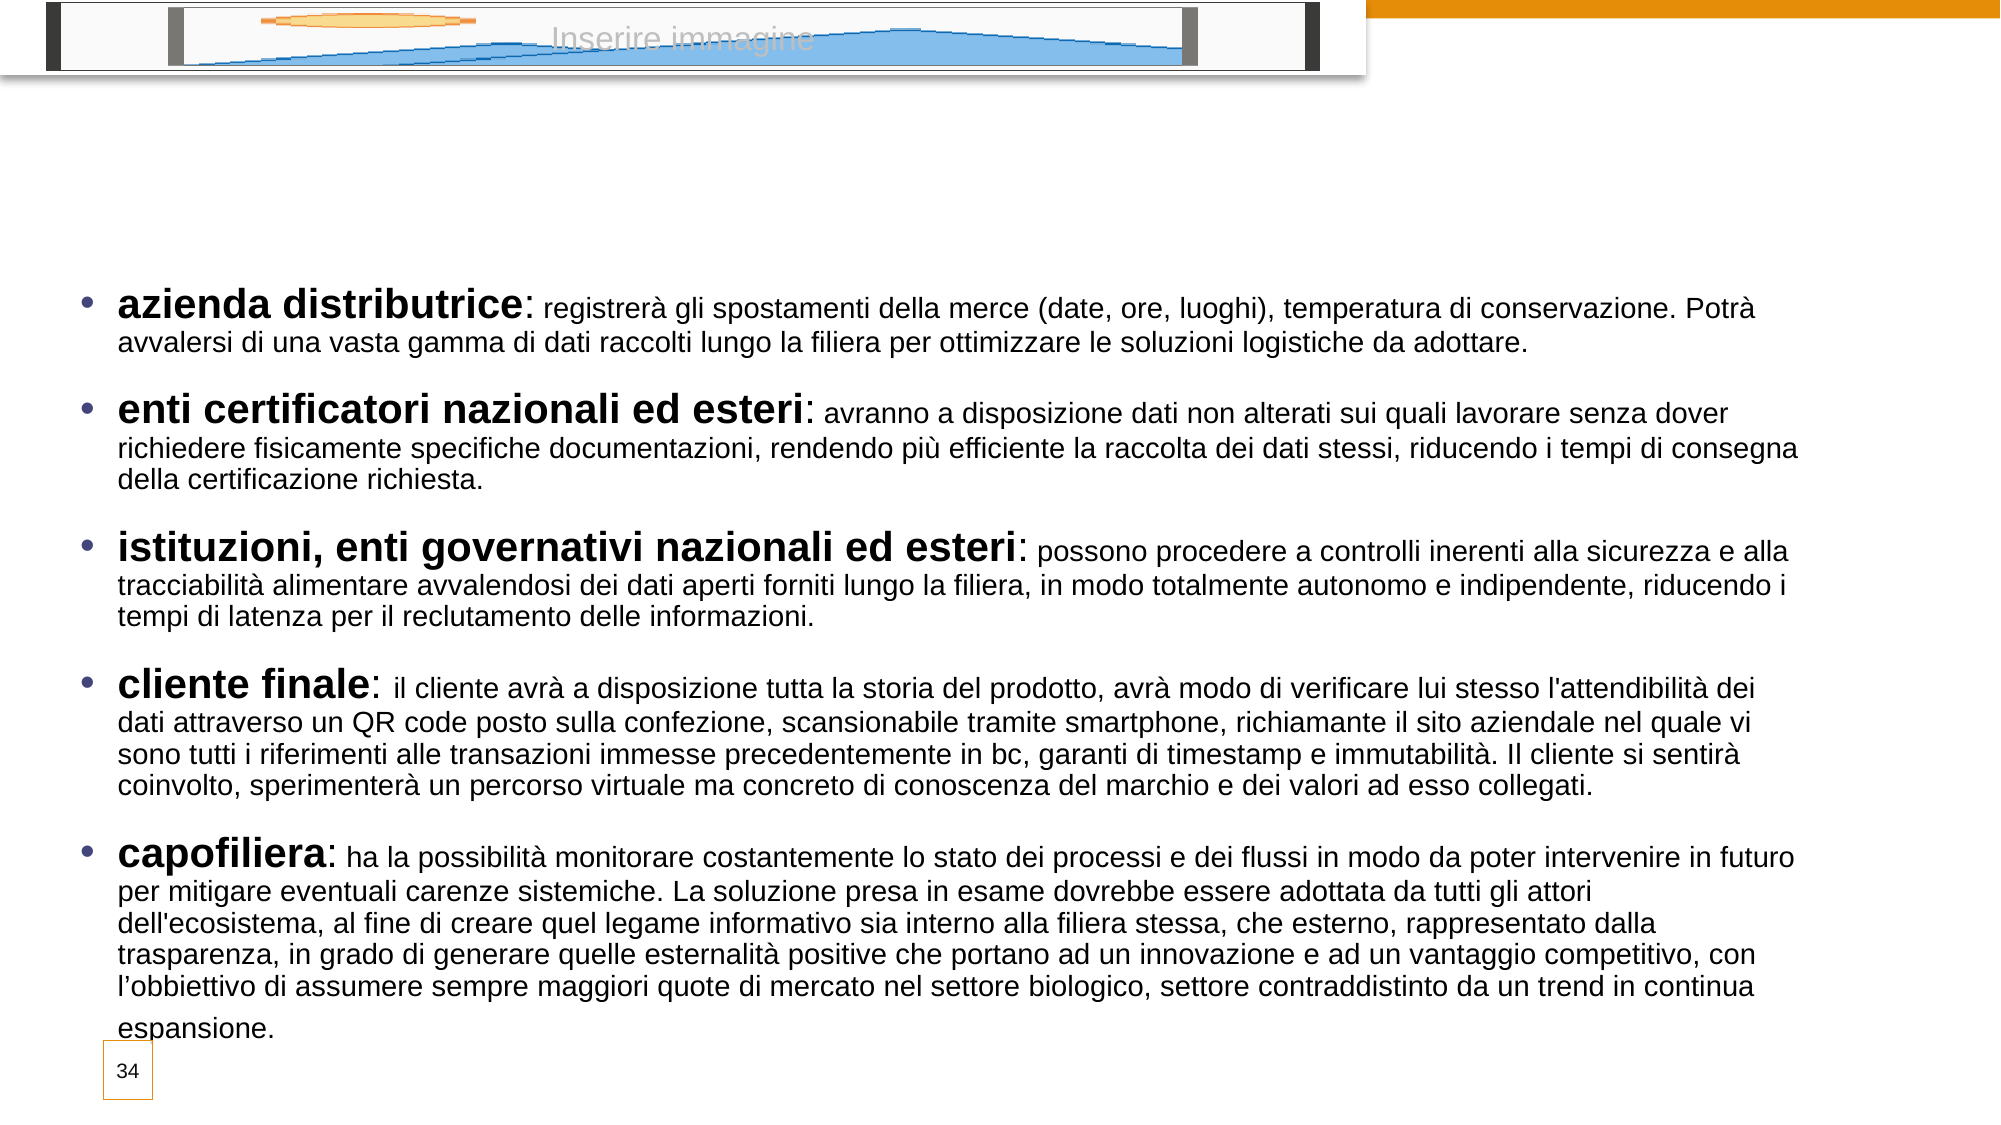

azienda distributrice: registrerà gli spostamenti della merce (date, ore, luoghi), temperatura di conservazione. Potrà avvalersi di una vasta gamma di dati raccolti lungo la filiera per ottimizzare le soluzioni logistiche da adottare.
enti certificatori nazionali ed esteri: avranno a disposizione dati non alterati sui quali lavorare senza dover richiedere fisicamente specifiche documentazioni, rendendo più efficiente la raccolta dei dati stessi, riducendo i tempi di consegna della certificazione richiesta.
istituzioni, enti governativi nazionali ed esteri: possono procedere a controlli inerenti alla sicurezza e alla tracciabilità alimentare avvalendosi dei dati aperti forniti lungo la filiera, in modo totalmente autonomo e indipendente, riducendo i tempi di latenza per il reclutamento delle informazioni.
cliente finale: il cliente avrà a disposizione tutta la storia del prodotto, avrà modo di verificare lui stesso l'attendibilità dei dati attraverso un QR code posto sulla confezione, scansionabile tramite smartphone, richiamante il sito aziendale nel quale vi sono tutti i riferimenti alle transazioni immesse precedentemente in bc, garanti di timestamp e immutabilità. Il cliente si sentirà coinvolto, sperimenterà un percorso virtuale ma concreto di conoscenza del marchio e dei valori ad esso collegati.
capofiliera: ha la possibilità monitorare costantemente lo stato dei processi e dei flussi in modo da poter intervenire in futuro per mitigare eventuali carenze sistemiche. La soluzione presa in esame dovrebbe essere adottata da tutti gli attori dell'ecosistema, al fine di creare quel legame informativo sia interno alla filiera stessa, che esterno, rappresentato dalla trasparenza, in grado di generare quelle esternalità positive che portano ad un innovazione e ad un vantaggio competitivo, con l’obbiettivo di assumere sempre maggiori quote di mercato nel settore biologico, settore contraddistinto da un trend in continua espansione.

34